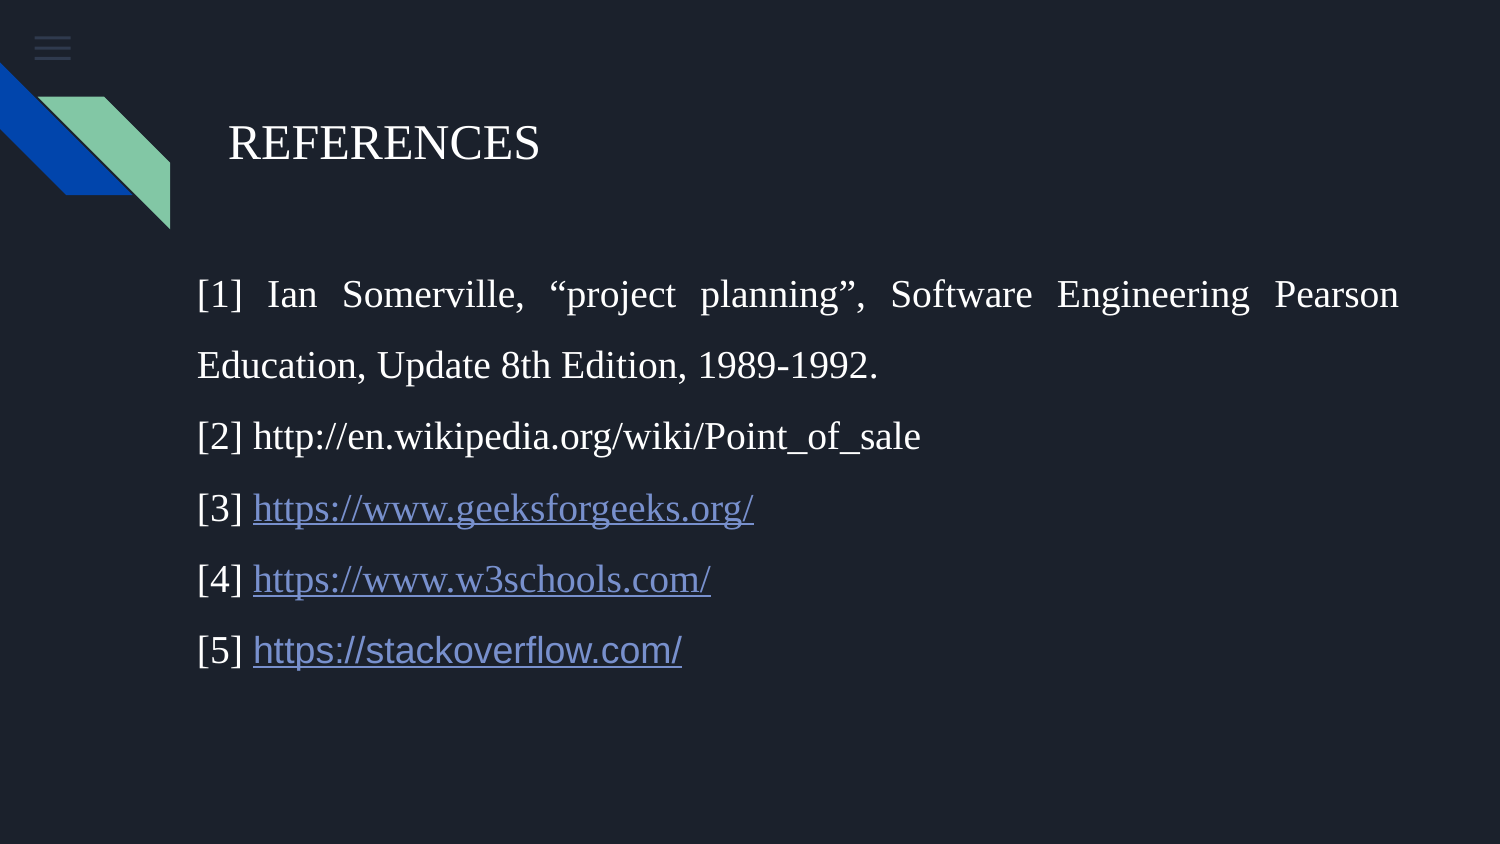

# REFERENCES
[1] Ian Somerville, “project planning”, Software Engineering Pearson Education, Update 8th Edition, 1989-1992.
[2] http://en.wikipedia.org/wiki/Point_of_sale
[3] https://www.geeksforgeeks.org/
[4] https://www.w3schools.com/
[5] https://stackoverflow.com/